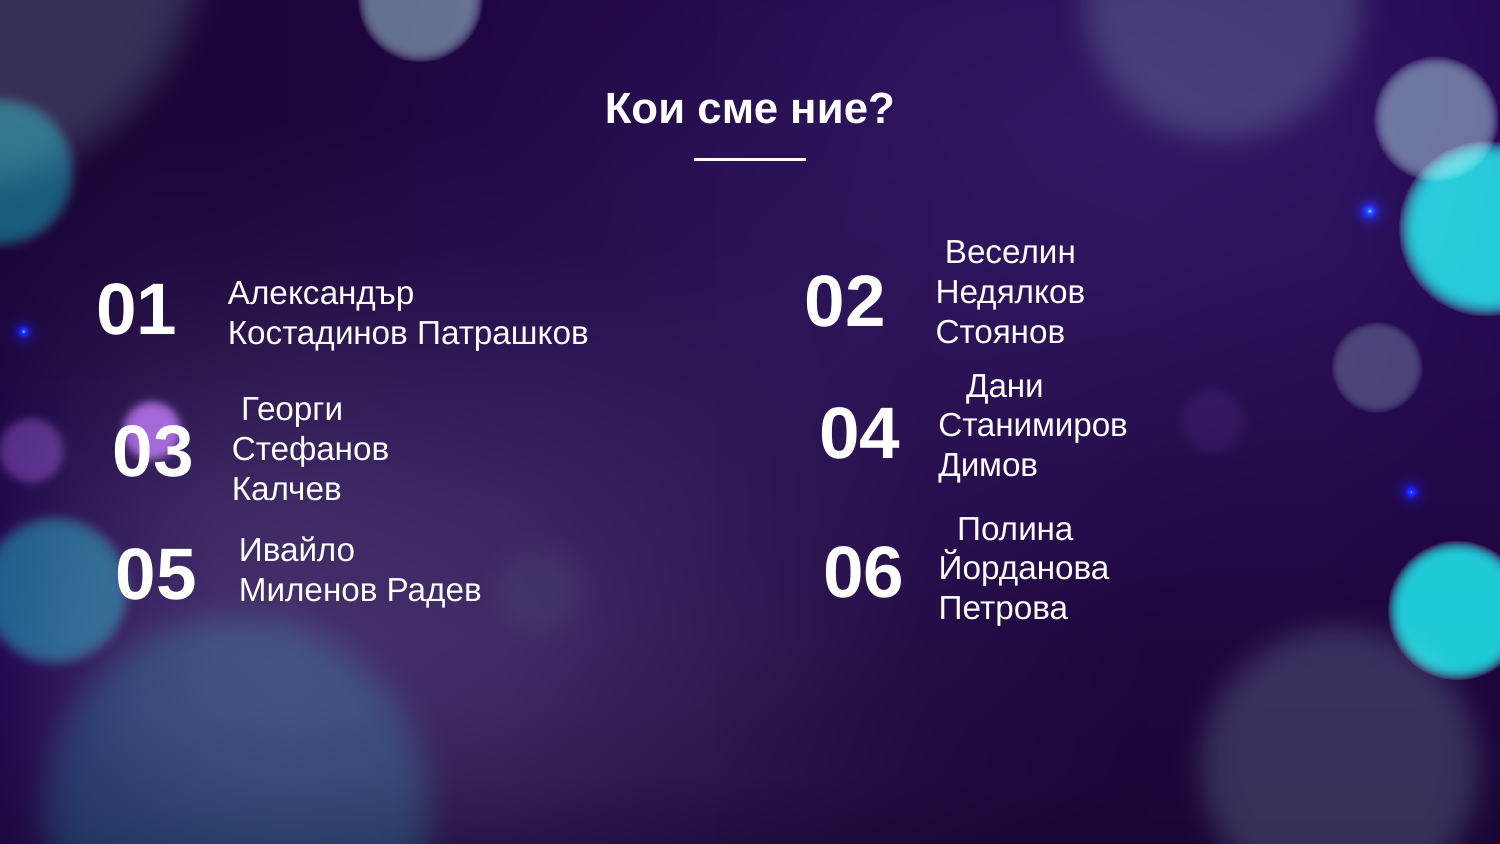

# Кои сме ние?
 Веселин Недялков Стоянов
02
01
Александър Костадинов Патрашков
   Дани Станимиров Димов
04
 Георги Стефанов Калчев
03
  Полина Йорданова Петрова
Ивайло Миленов Радев
06
05